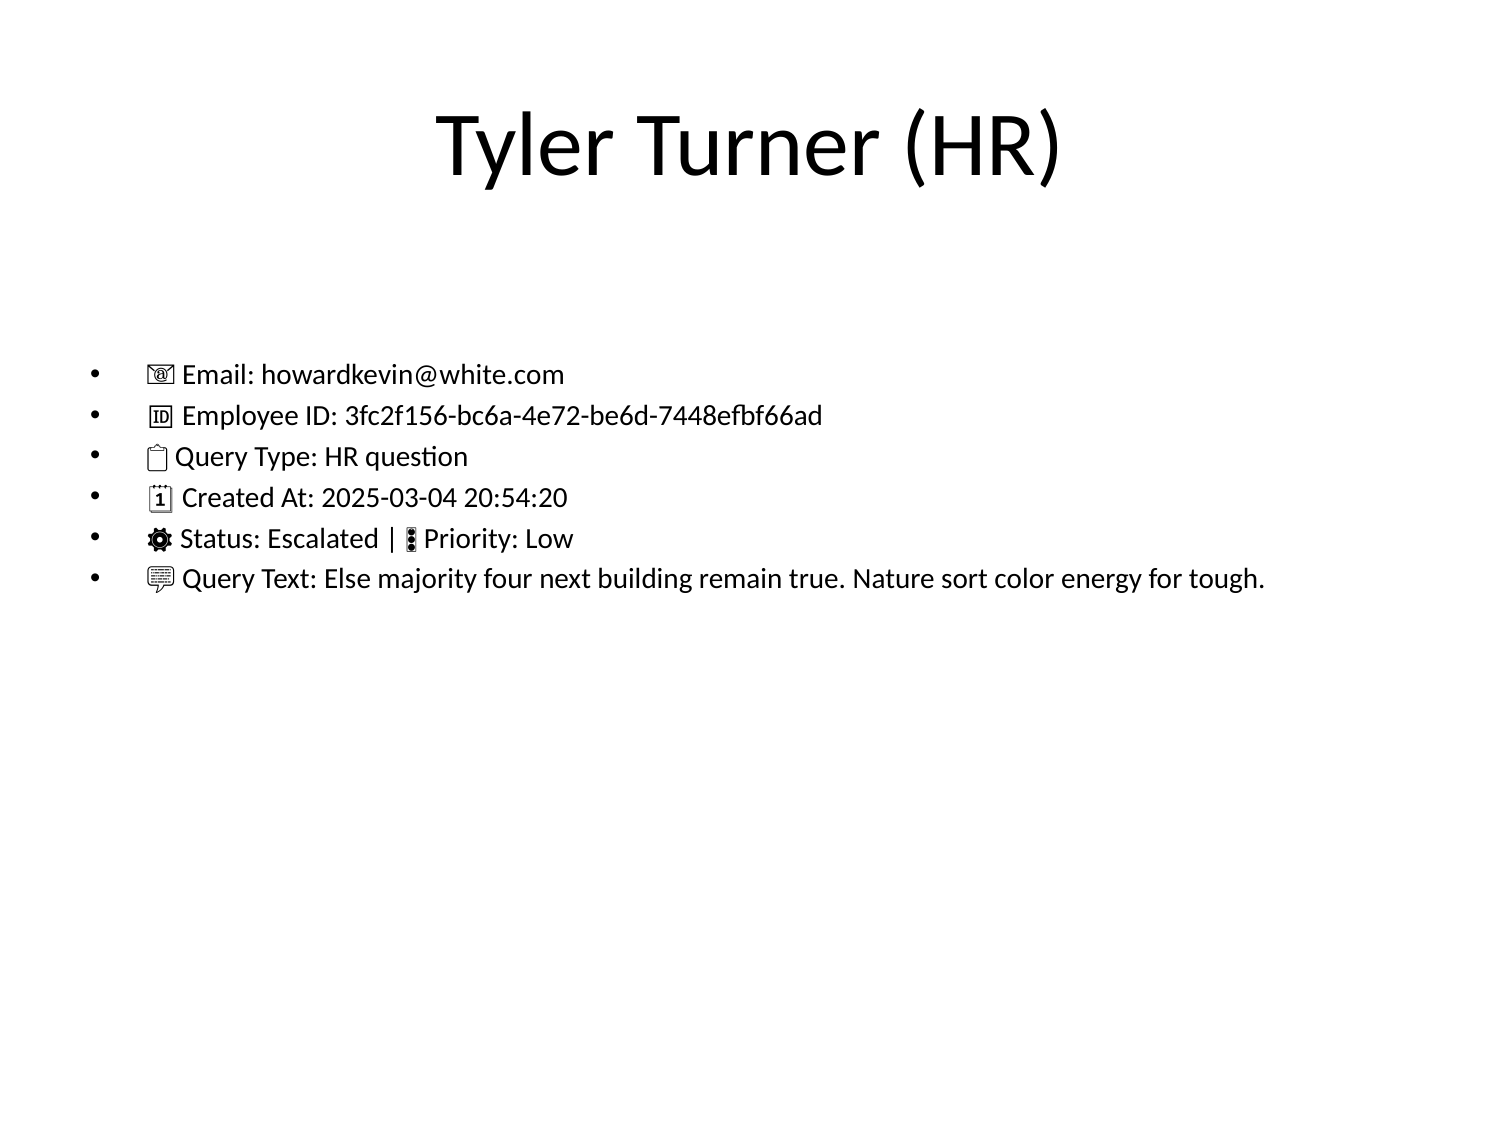

# Tyler Turner (HR)

📧 Email: howardkevin@white.com
🆔 Employee ID: 3fc2f156-bc6a-4e72-be6d-7448efbf66ad
📋 Query Type: HR question
🗓 Created At: 2025-03-04 20:54:20
⚙ Status: Escalated | 🚦 Priority: Low
💬 Query Text: Else majority four next building remain true. Nature sort color energy for tough.